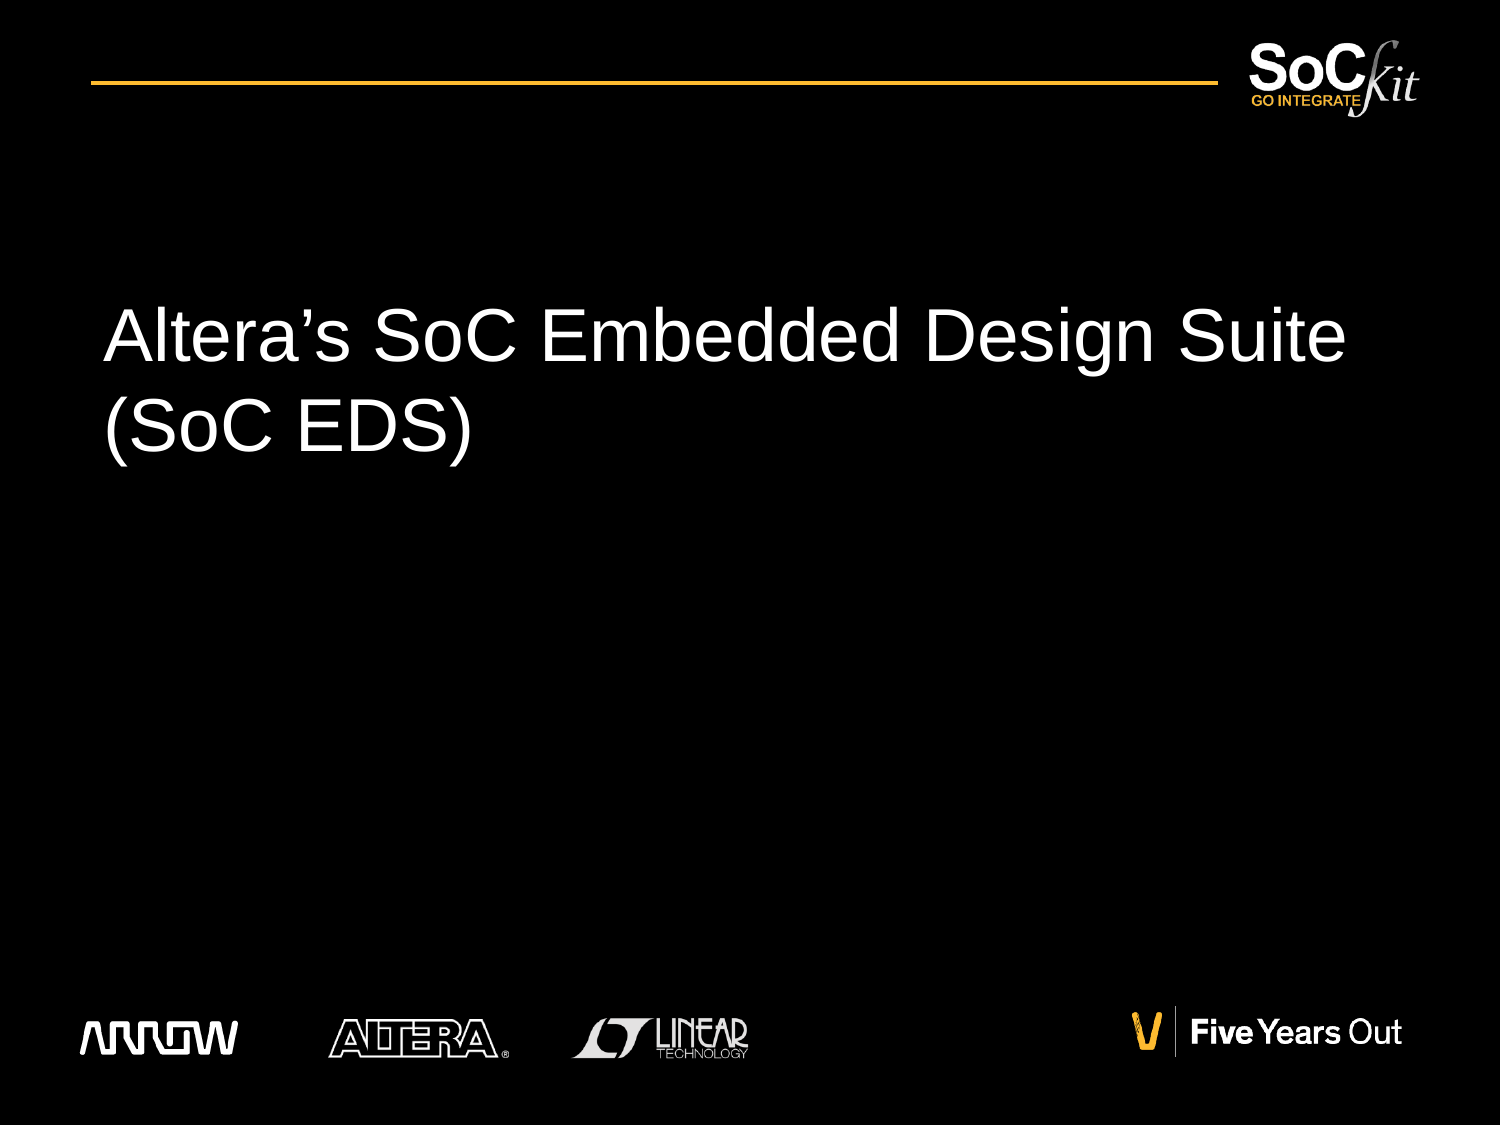

# Altera’s SoC Embedded Design Suite (SoC EDS)